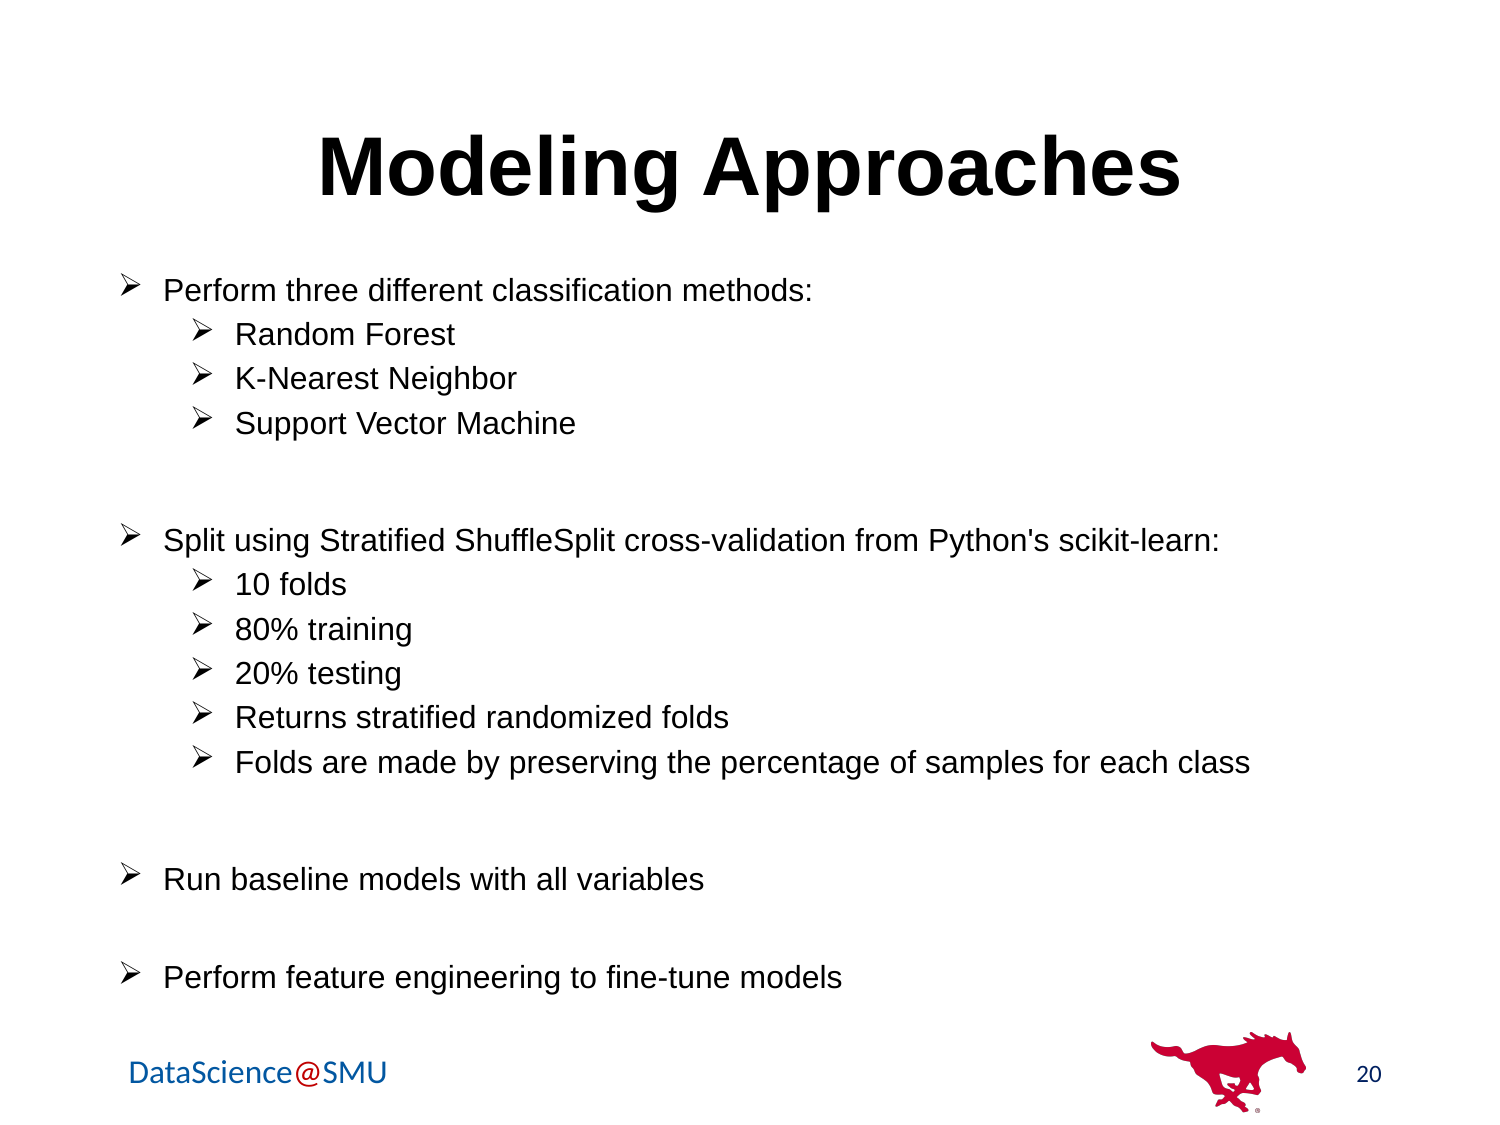

# Modeling Approaches
 Perform three different classification methods:
 Random Forest
 K-Nearest Neighbor
 Support Vector Machine

 Split using Stratified ShuffleSplit cross-validation from Python's scikit-learn:
 10 folds
 80% training
 20% testing
 Returns stratified randomized folds
 Folds are made by preserving the percentage of samples for each class

 Run baseline models with all variables

 Perform feature engineering to fine-tune models

20